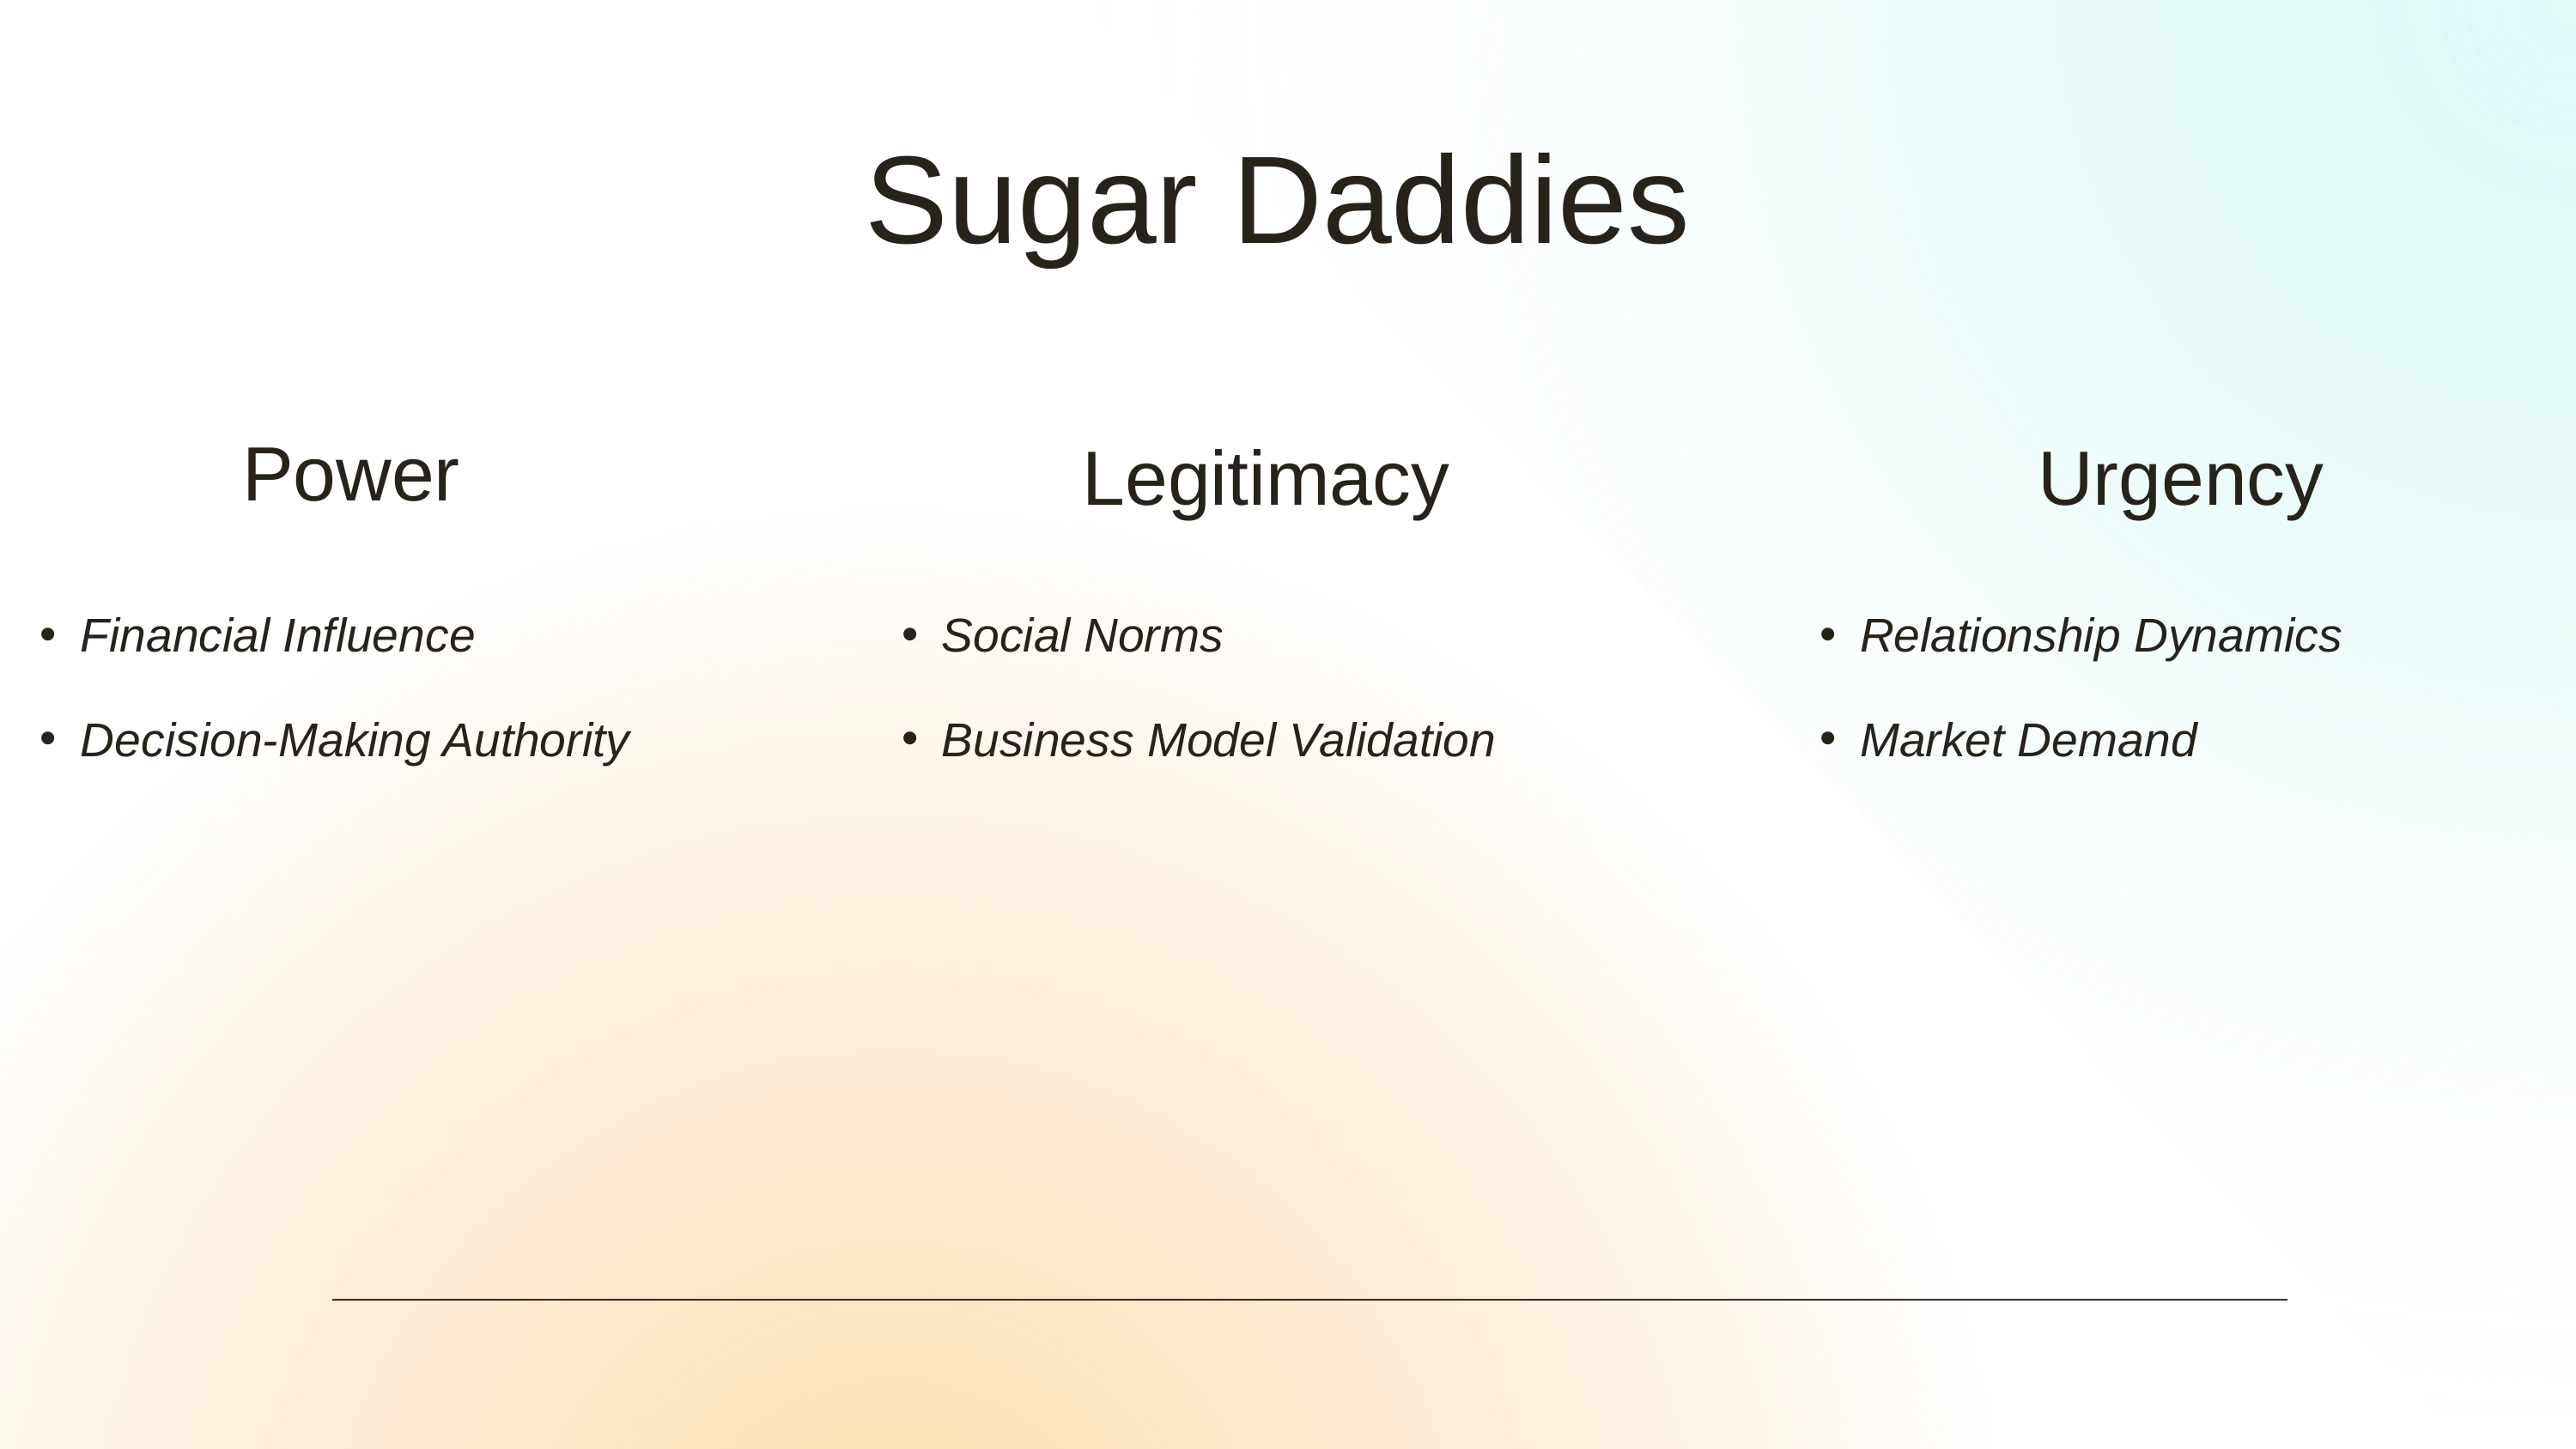

Sugar Daddies

Power
Legitimacy
Urgency

Financial Influence
Decision-Making Authority

Social Norms
Business Model Validation

Relationship Dynamics
Market Demand